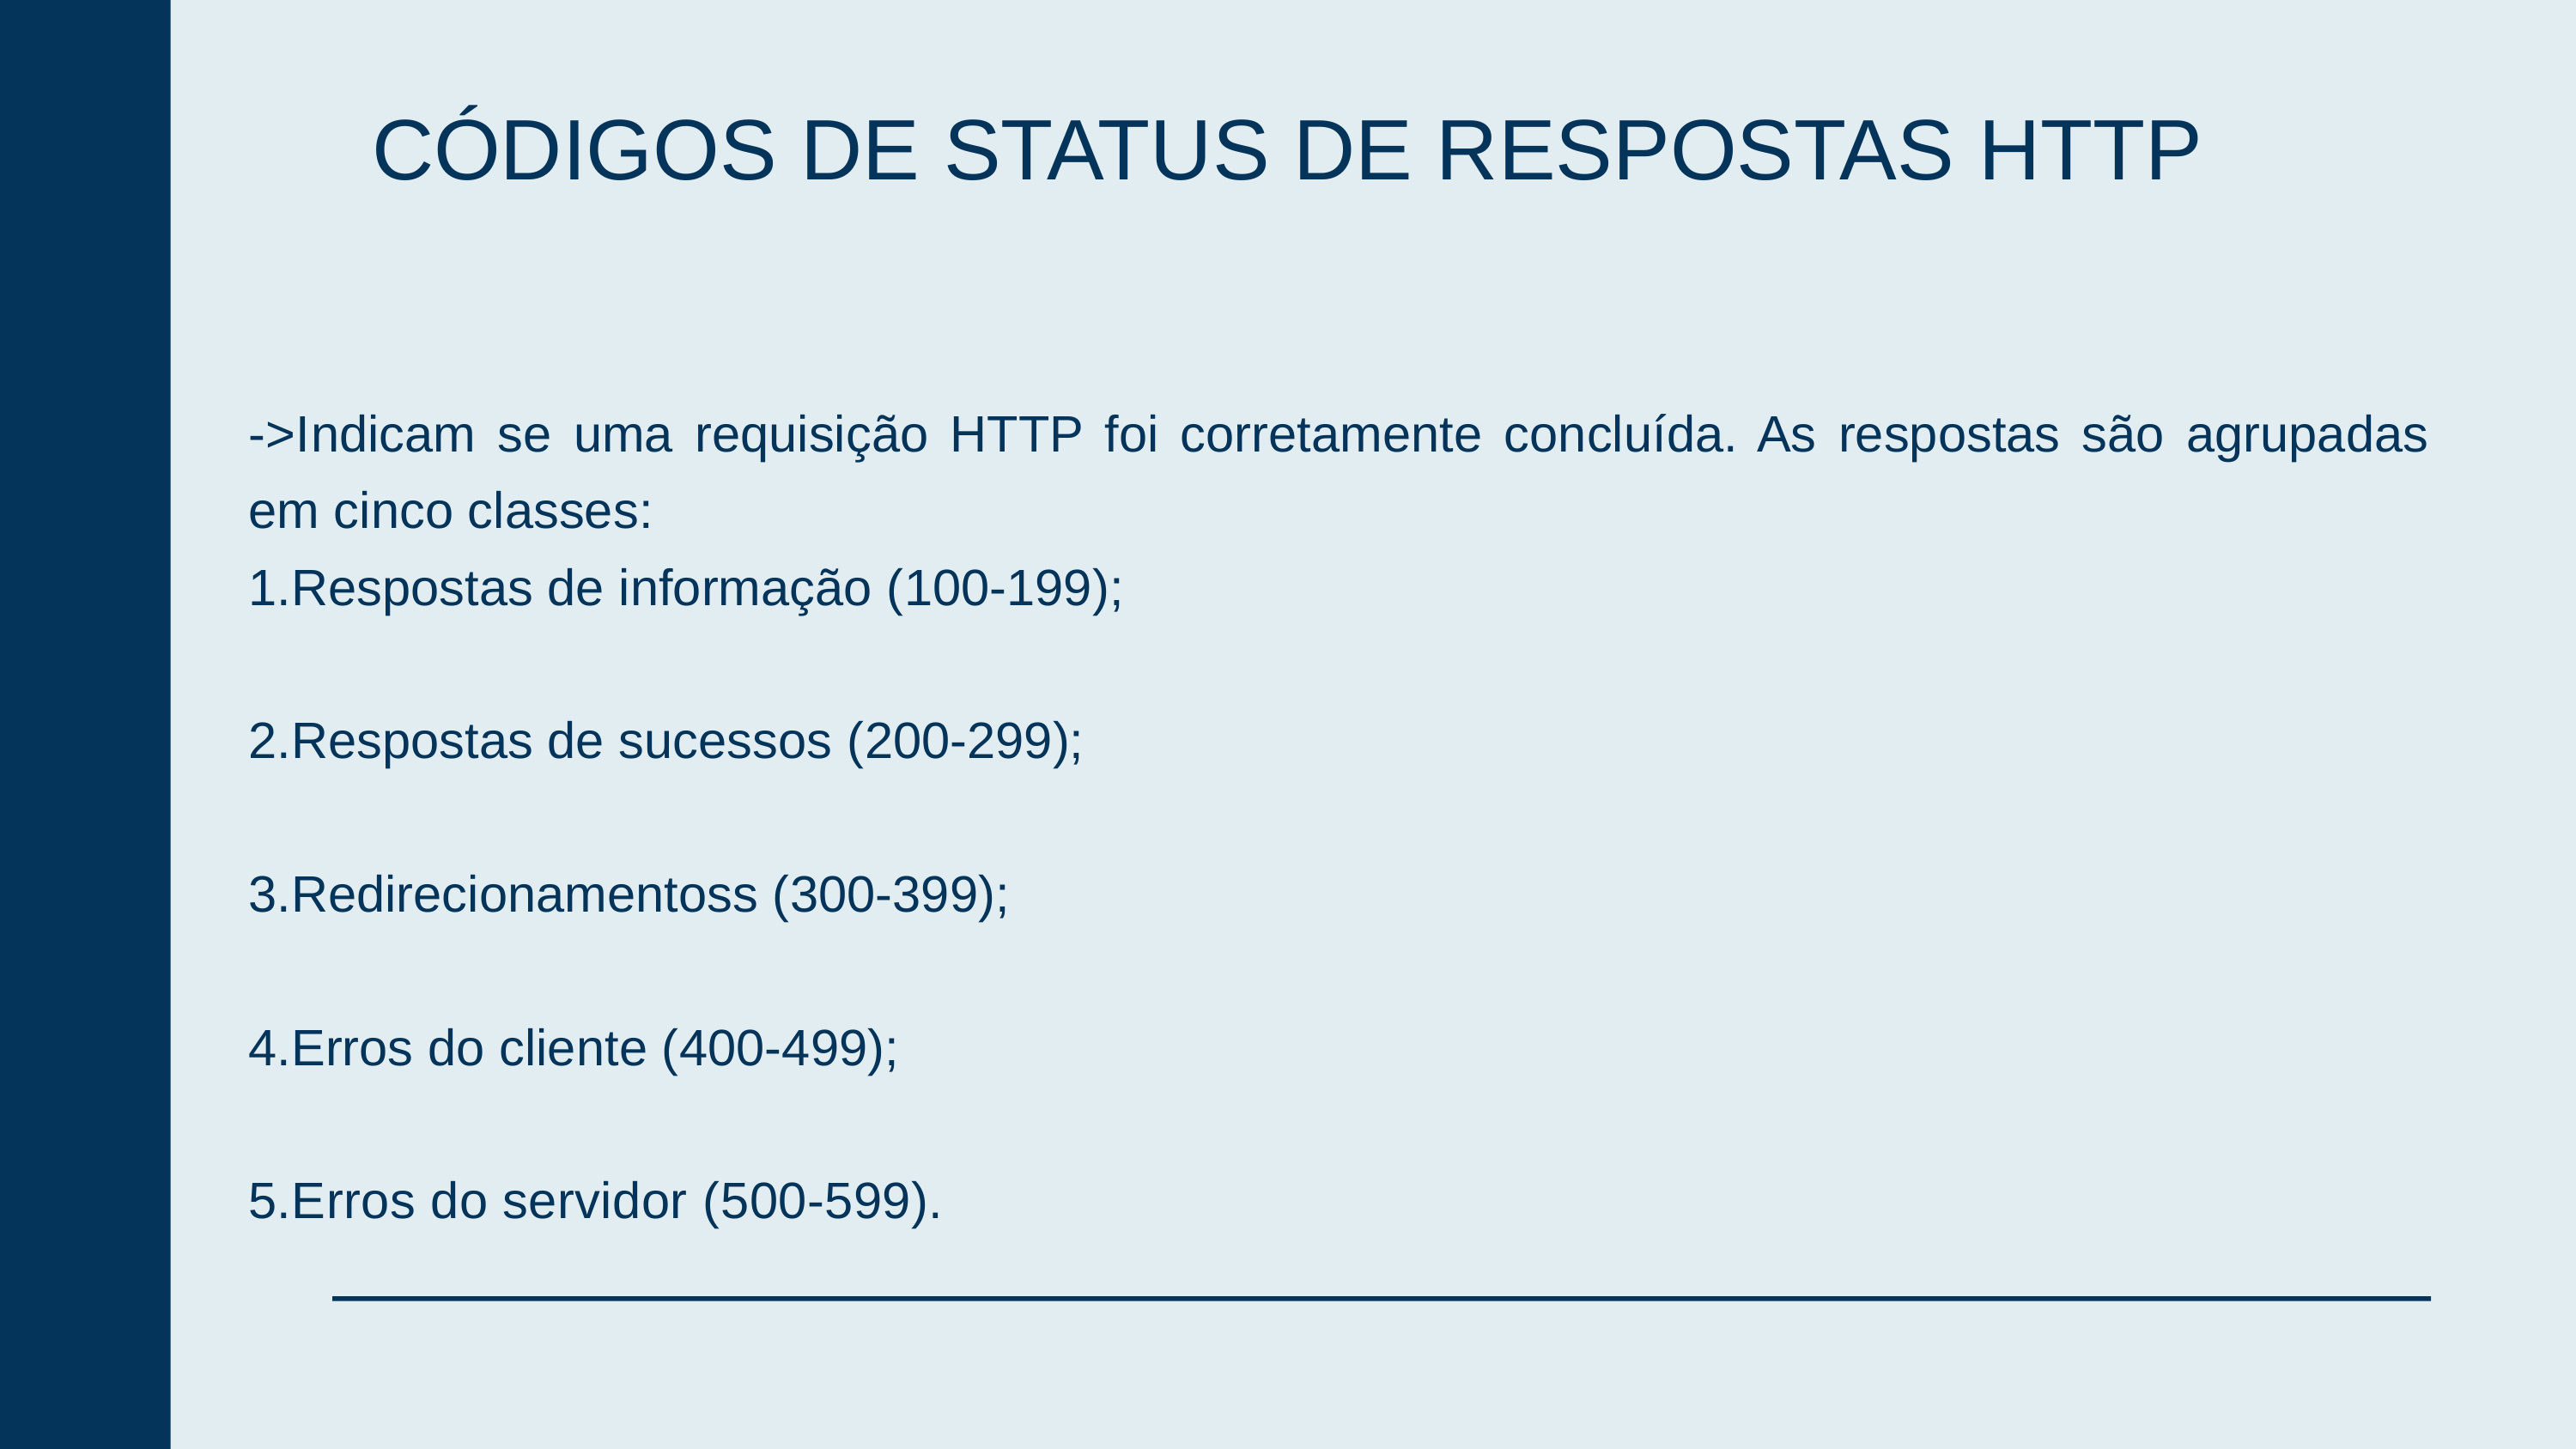

CÓDIGOS DE STATUS DE RESPOSTAS HTTP
->Indicam se uma requisição HTTP foi corretamente concluída. As respostas são agrupadas em cinco classes:
1.Respostas de informação (100-199);

2.Respostas de sucessos (200-299);

3.Redirecionamentoss (300-399);

4.Erros do cliente (400-499);

5.Erros do servidor (500-599).